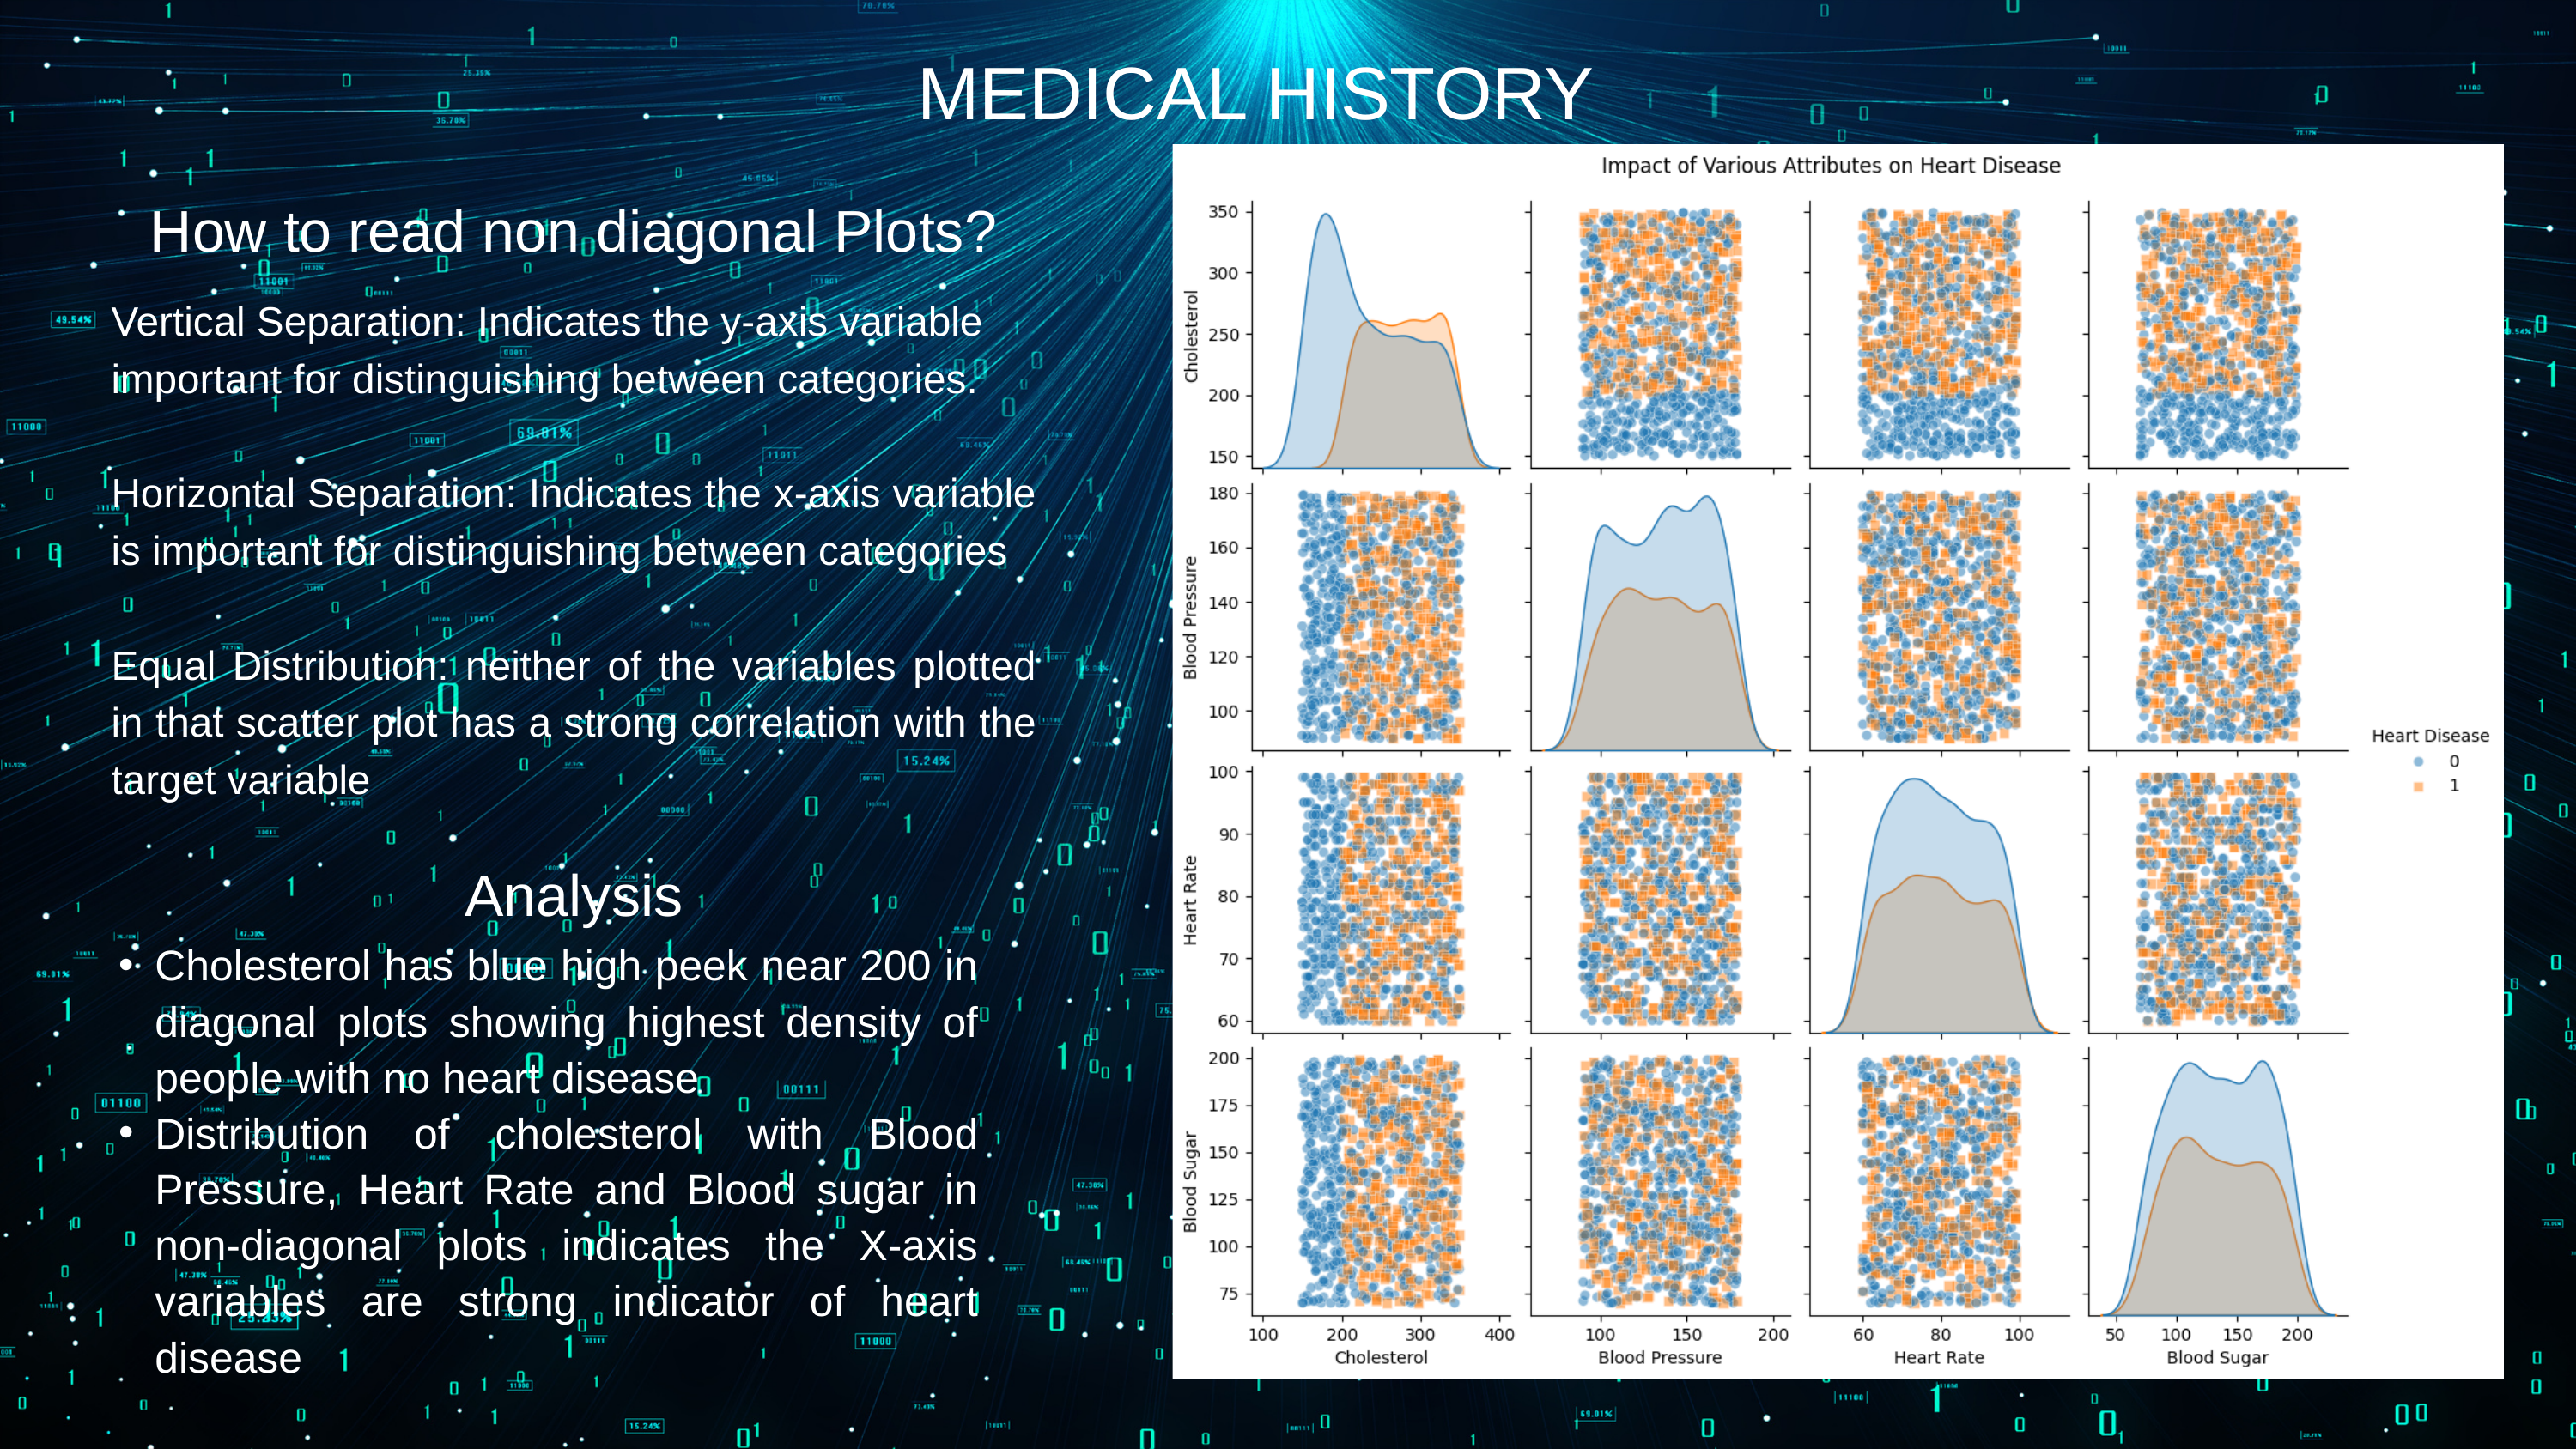

MEDICAL HISTORY

How to read non diagonal Plots?
Vertical Separation: Indicates the y-axis variable
important for distinguishing between categories.

Horizontal Separation: Indicates the x-axis variable is important for distinguishing between categories

Equal Distribution: neither of the variables plotted in that scatter plot has a strong correlation with the target variable
Analysis
Cholesterol has blue high peek near 200 in diagonal plots showing highest density of people with no heart disease
Distribution of cholesterol with Blood Pressure, Heart Rate and Blood sugar in non-diagonal plots indicates the X-axis variables are strong indicator of heart disease